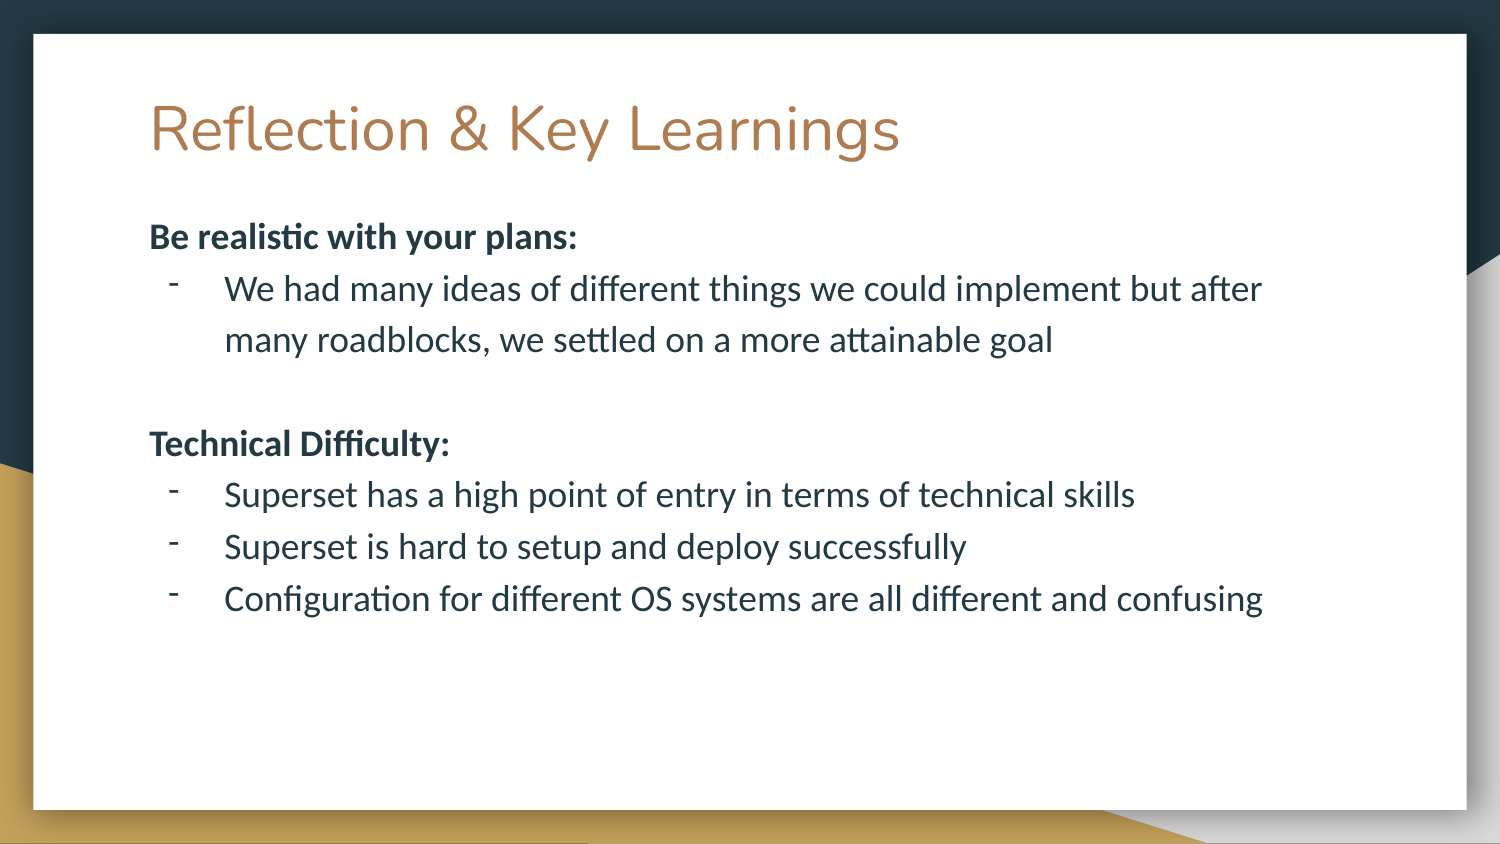

# Reflection & Key Learnings
Be realistic with your plans:
We had many ideas of different things we could implement but after many roadblocks, we settled on a more attainable goal

Technical Difficulty:
Superset has a high point of entry in terms of technical skills
Superset is hard to setup and deploy successfully
Configuration for different OS systems are all different and confusing